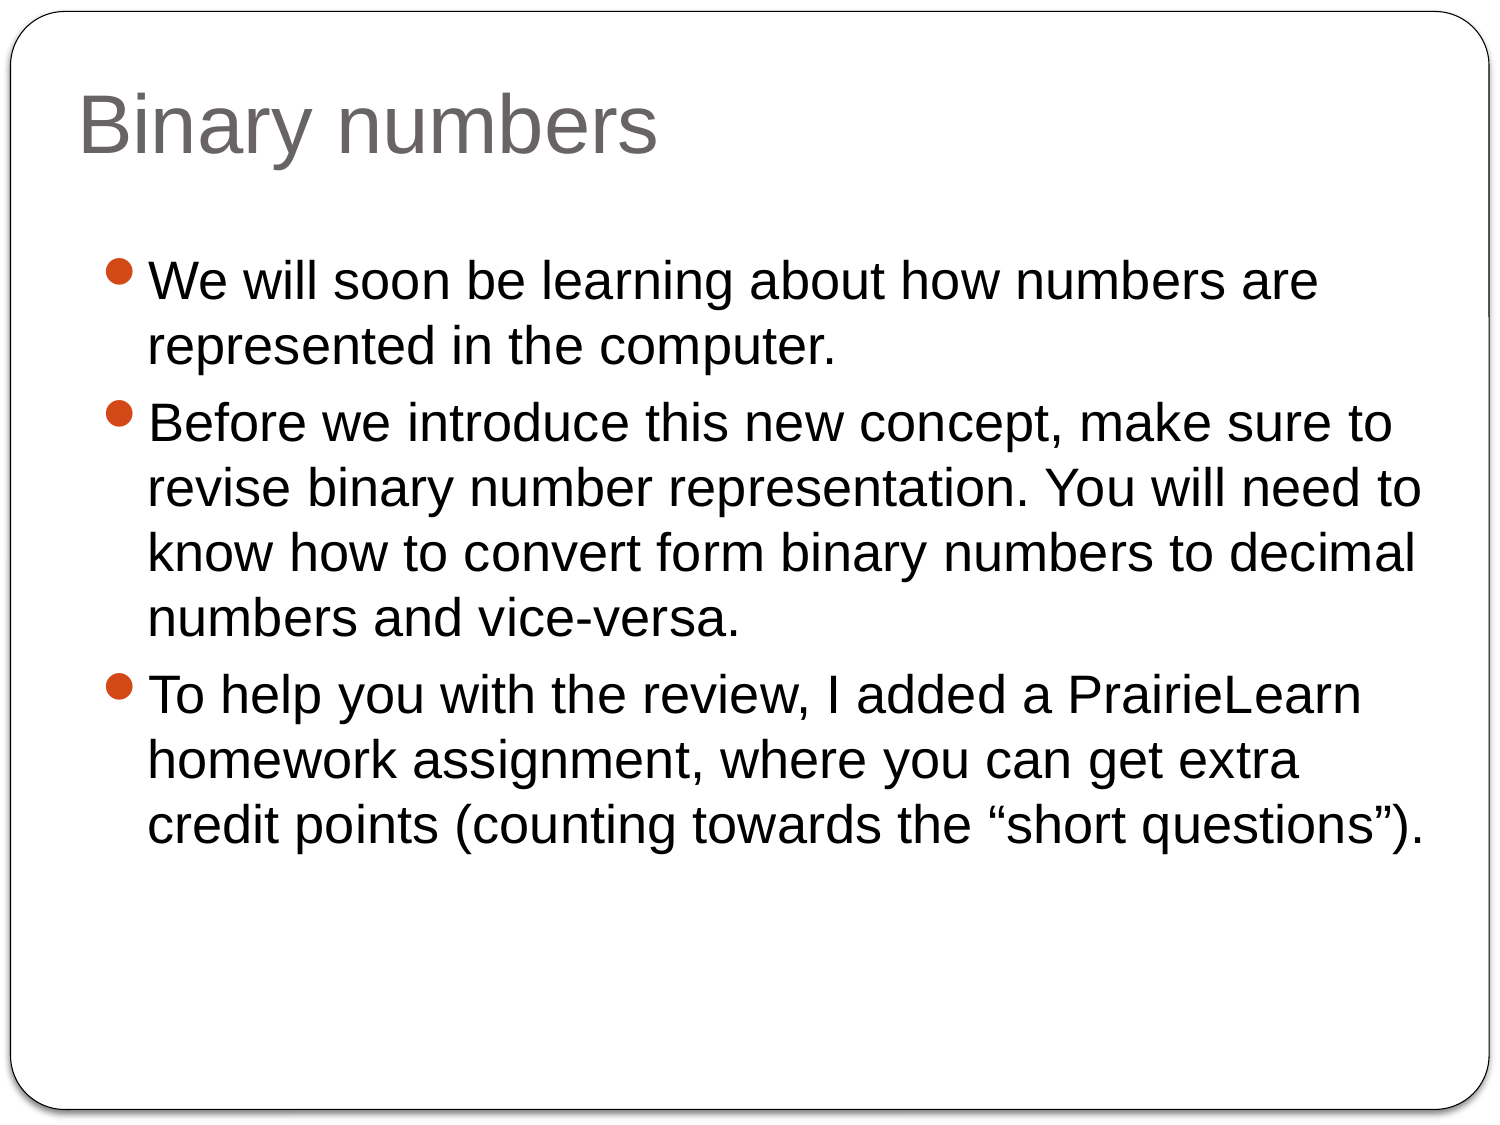

Binary numbers
We will soon be learning about how numbers are represented in the computer.
Before we introduce this new concept, make sure to revise binary number representation. You will need to know how to convert form binary numbers to decimal numbers and vice-versa.
To help you with the review, I added a PrairieLearn homework assignment, where you can get extra credit points (counting towards the “short questions”).